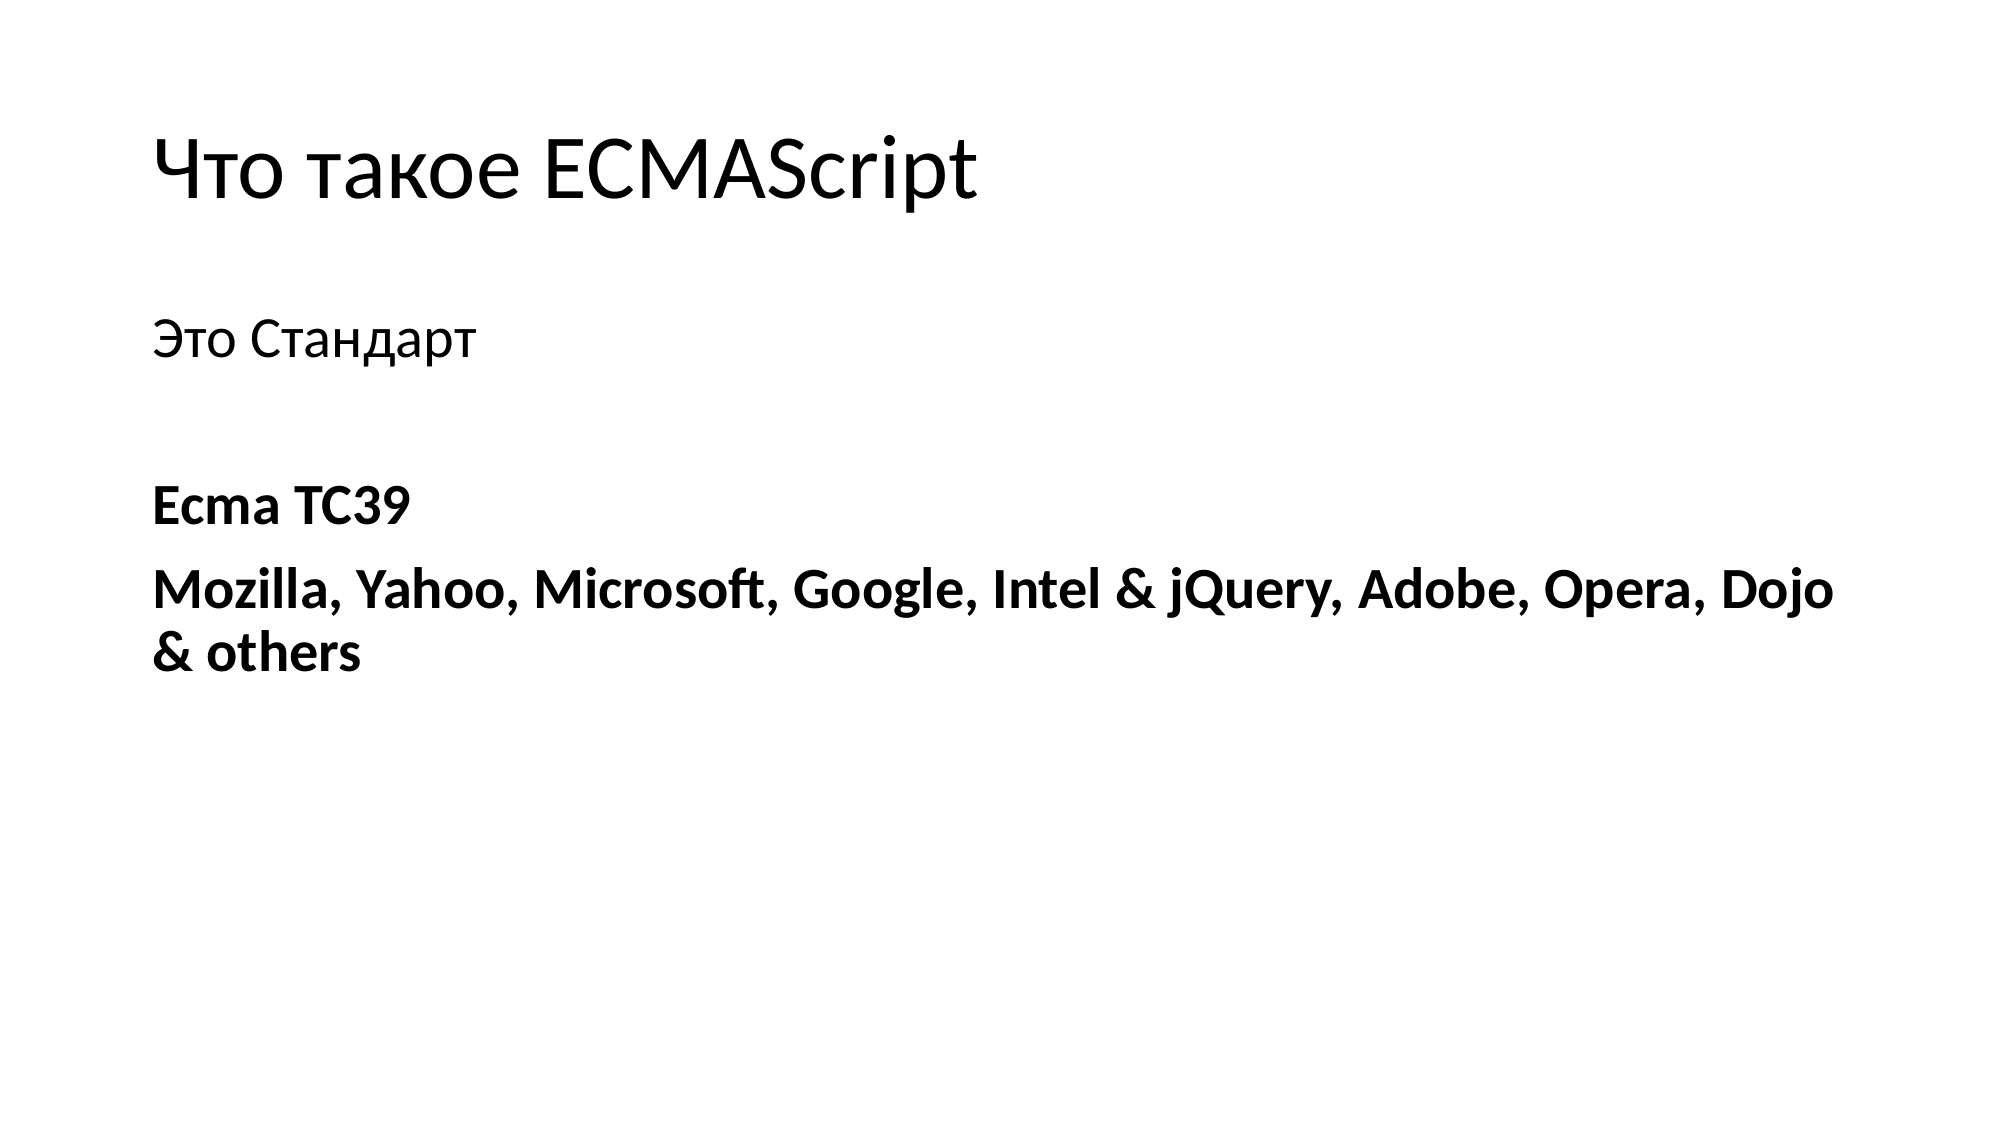

# Что такое ECMAScript
Это Стандарт

Ecma TC39
Mozilla, Yahoo, Microsoft, Google, Intel & jQuery, Adobe, Opera, Dojo & others